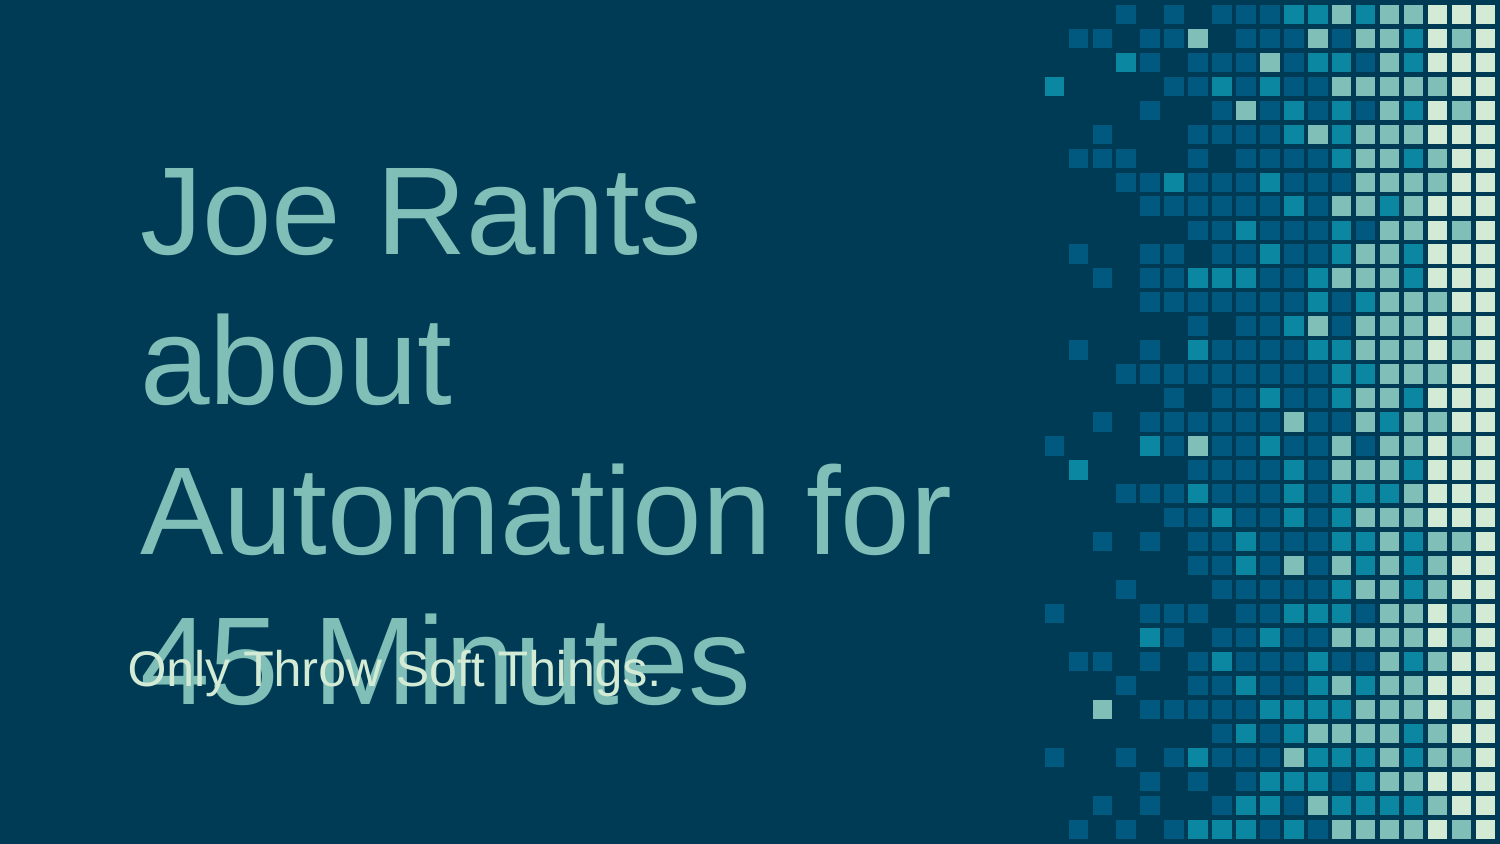

# Joe Rants about Automation for 45 Minutes
Only Throw Soft Things.